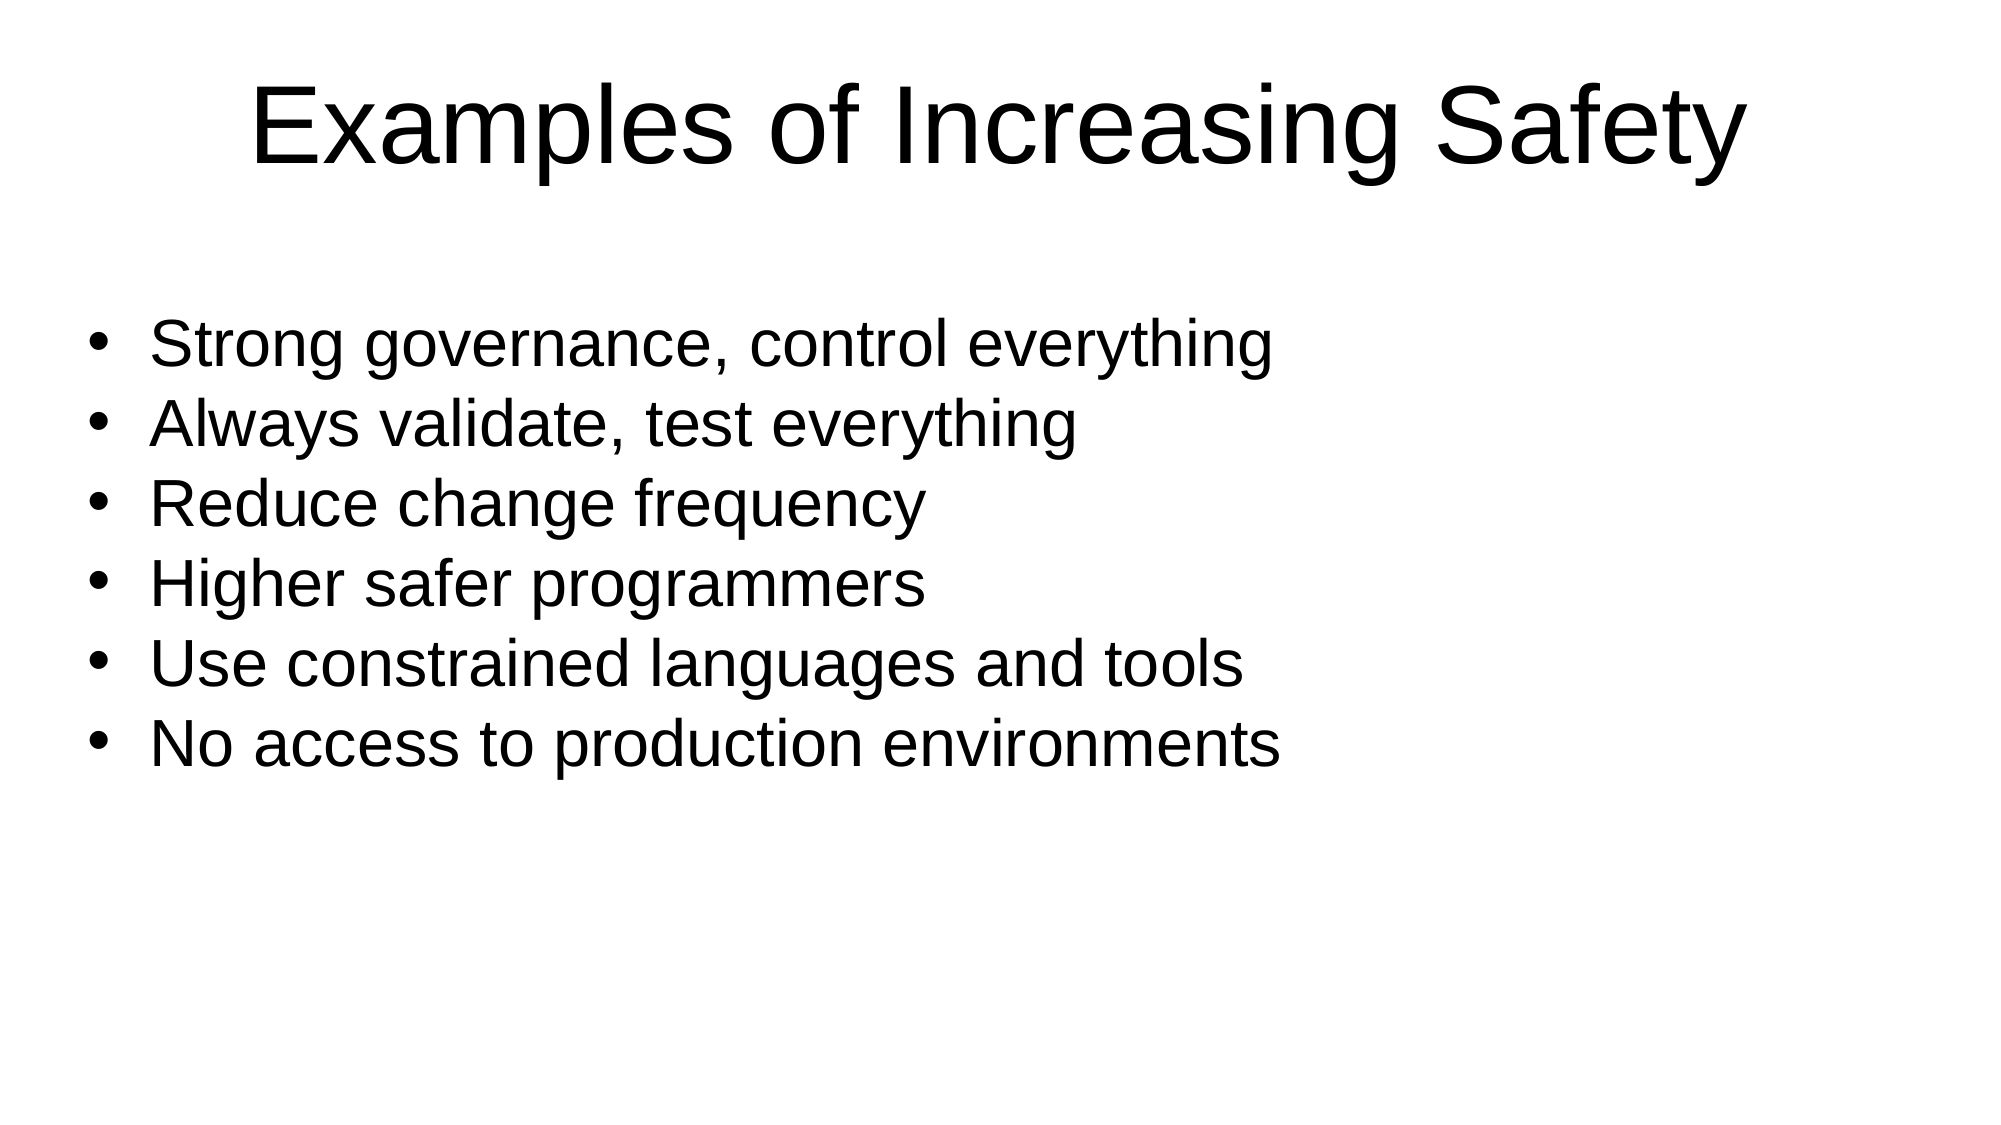

# Examples of Increasing Safety
Strong governance, control everything
Always validate, test everything
Reduce change frequency
Higher safer programmers
Use constrained languages and tools
No access to production environments